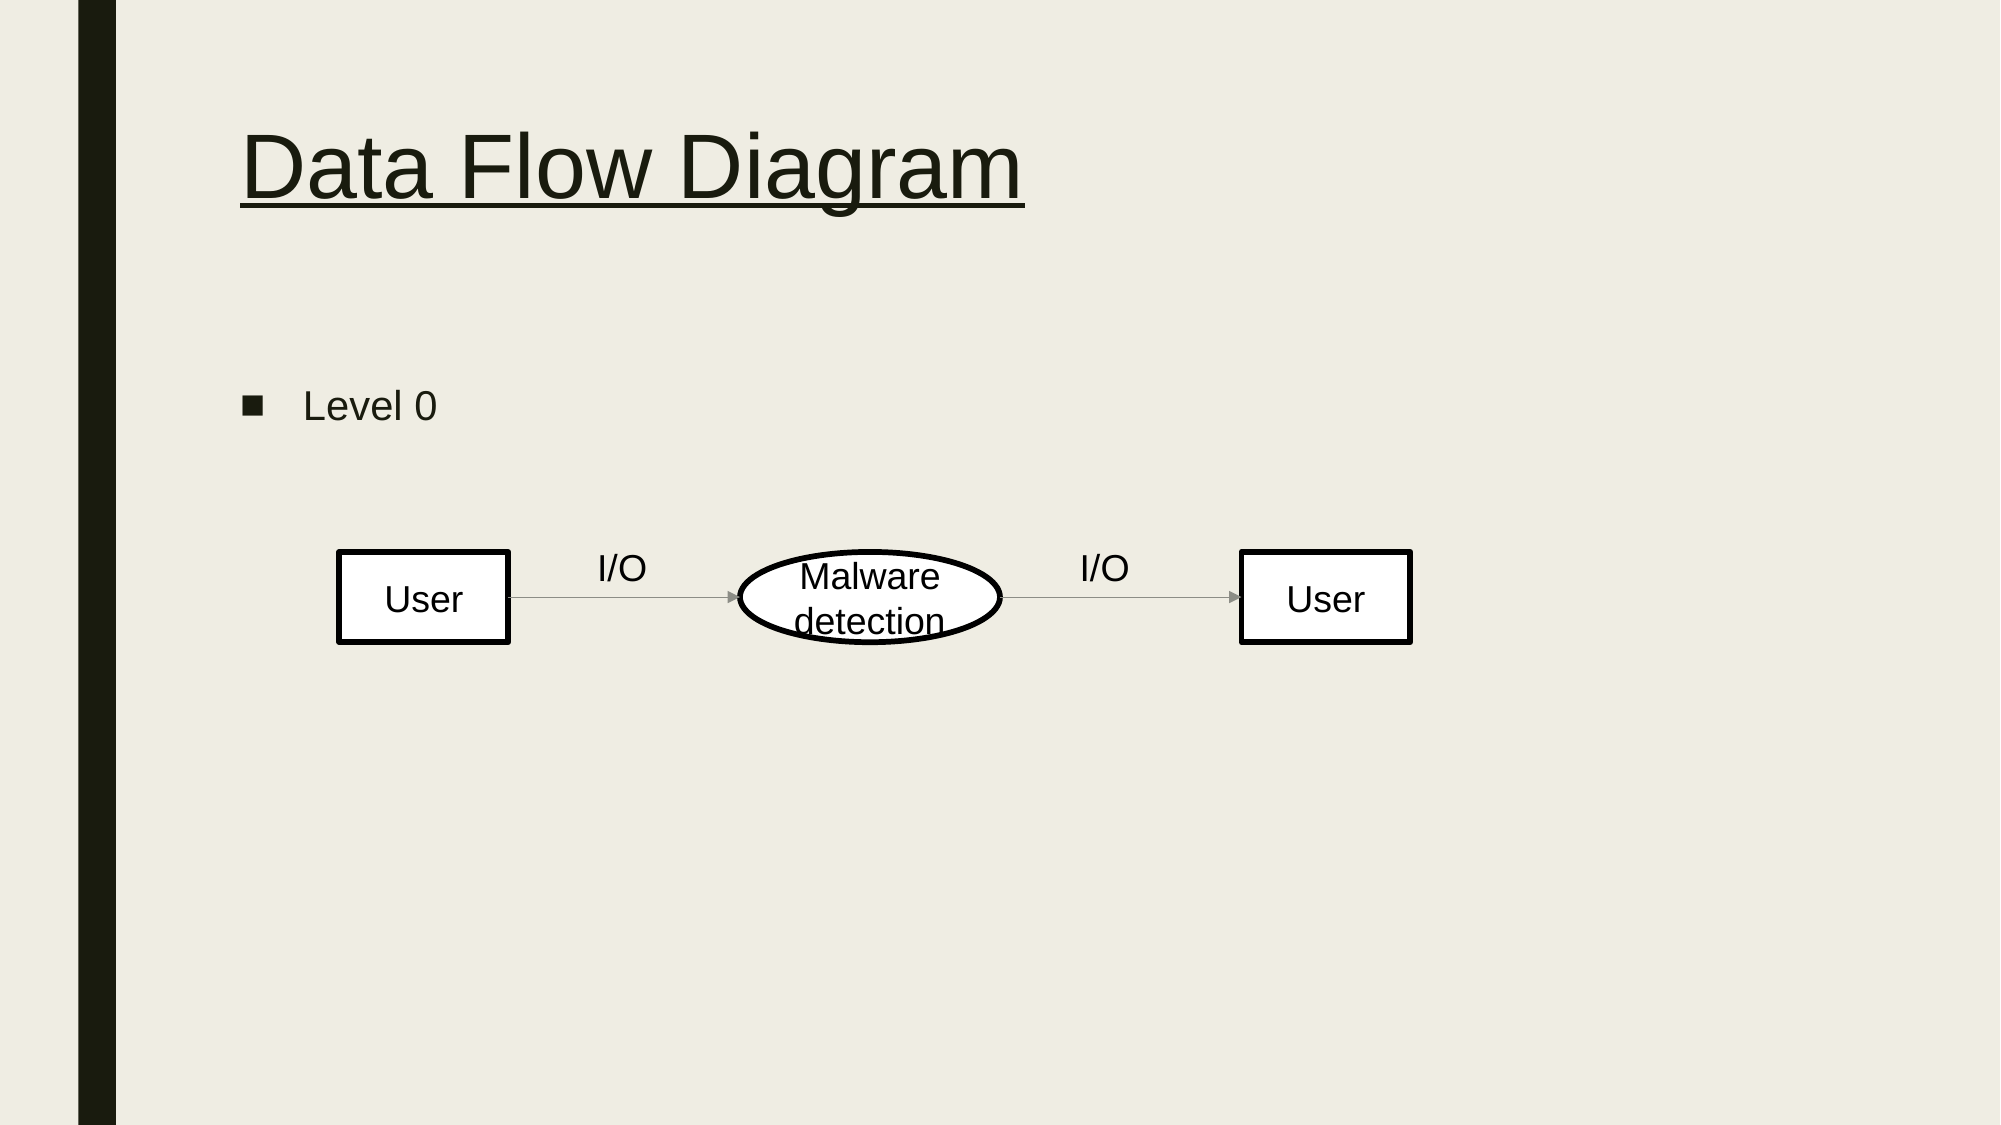

# Data Flow Diagram
Level 0

I/O
I/O
Malware detection
User
User